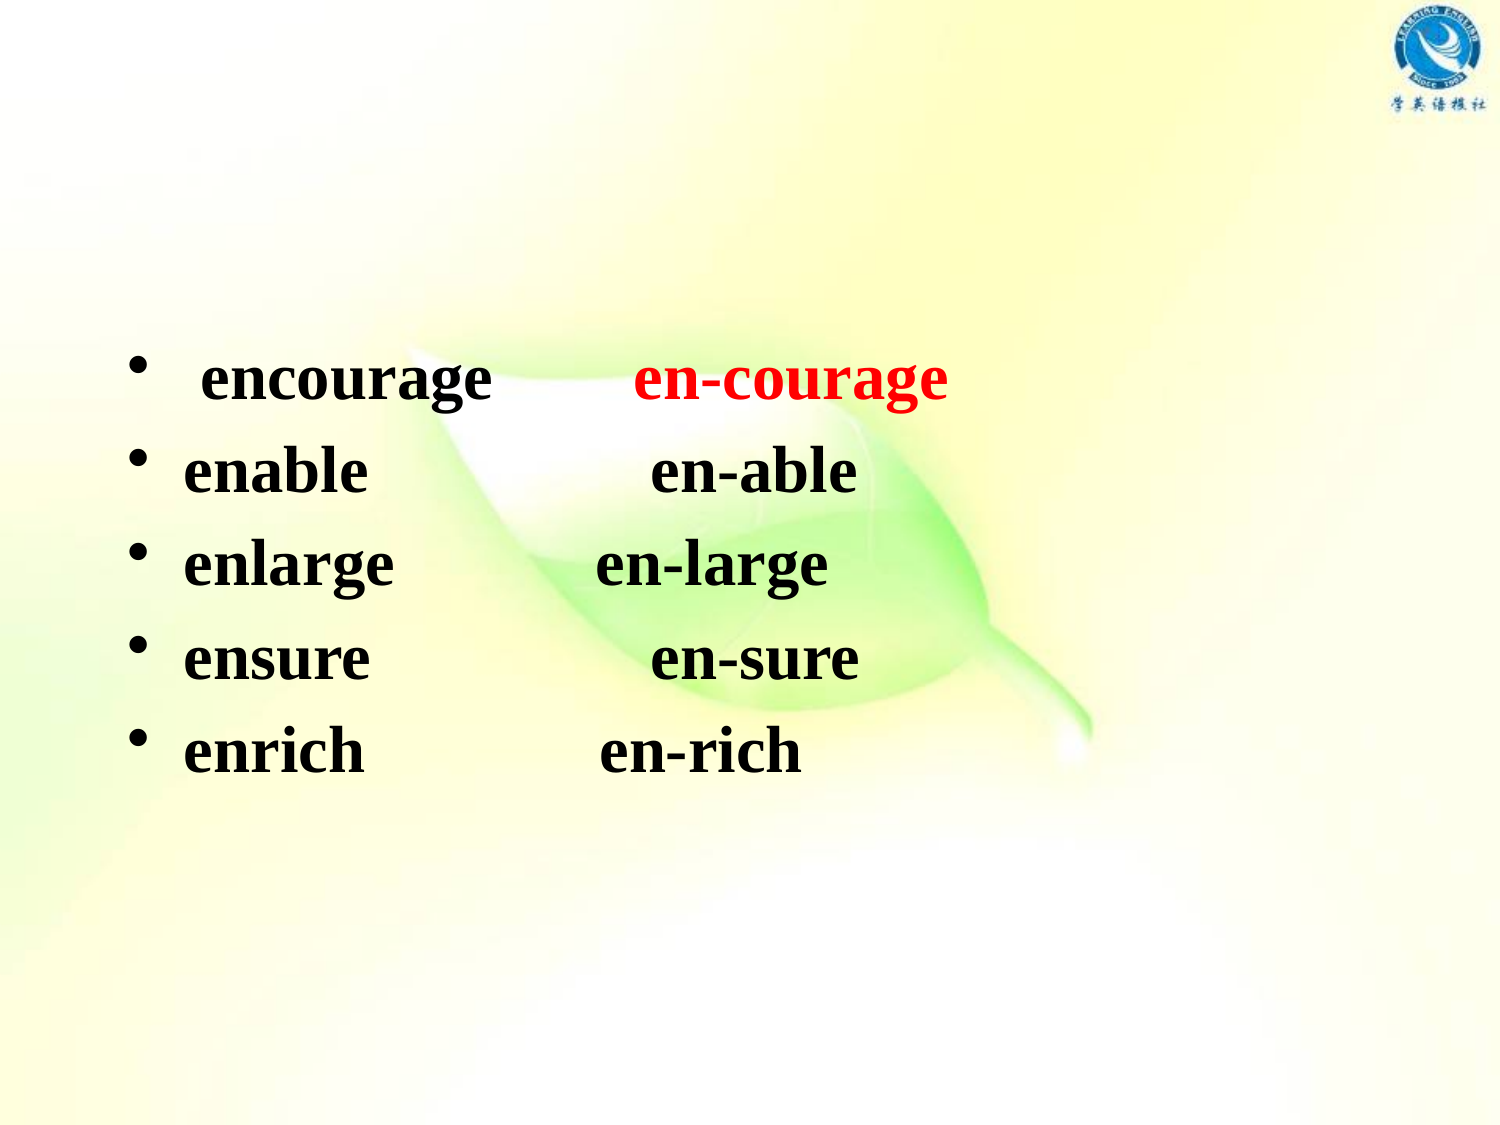

#
 encourage    	en-courage
enable   		 en-able
enlarge            en-large
ensure          	 en-sure
enrich              en-rich